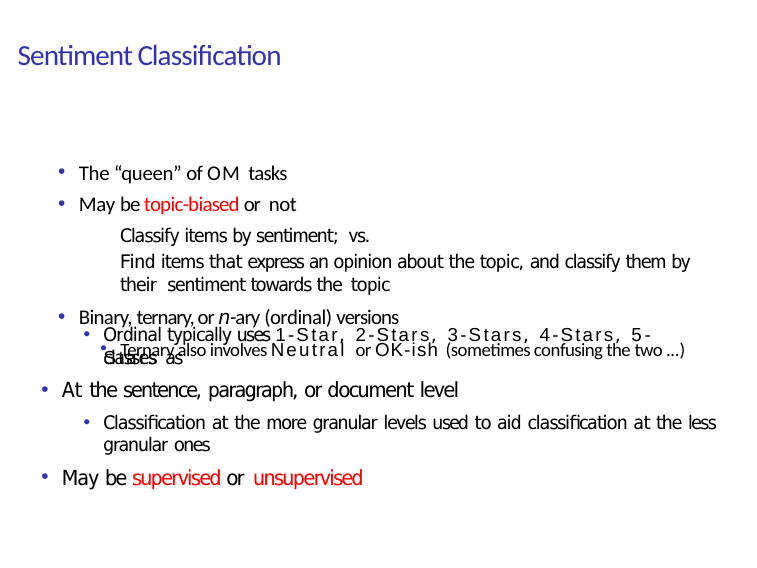

# Sentiment Classification
The “queen” of OM tasks
May be topic-biased or not
Classify items by sentiment; vs.
Find items that express an opinion about the topic, and classify them by their  sentiment towards the topic
Binary, ternary, or n-ary (ordinal) versions
Ternary also involves Neutral or OK-ish (sometimes confusing the two ...)
Ordinal typically uses 1-Star, 2-Stars, 3-Stars, 4-Stars, 5-Stars as
classes
At the sentence, paragraph, or document level
Classification at the more granular levels used to aid classification at the less
granular ones
May be supervised or unsupervised